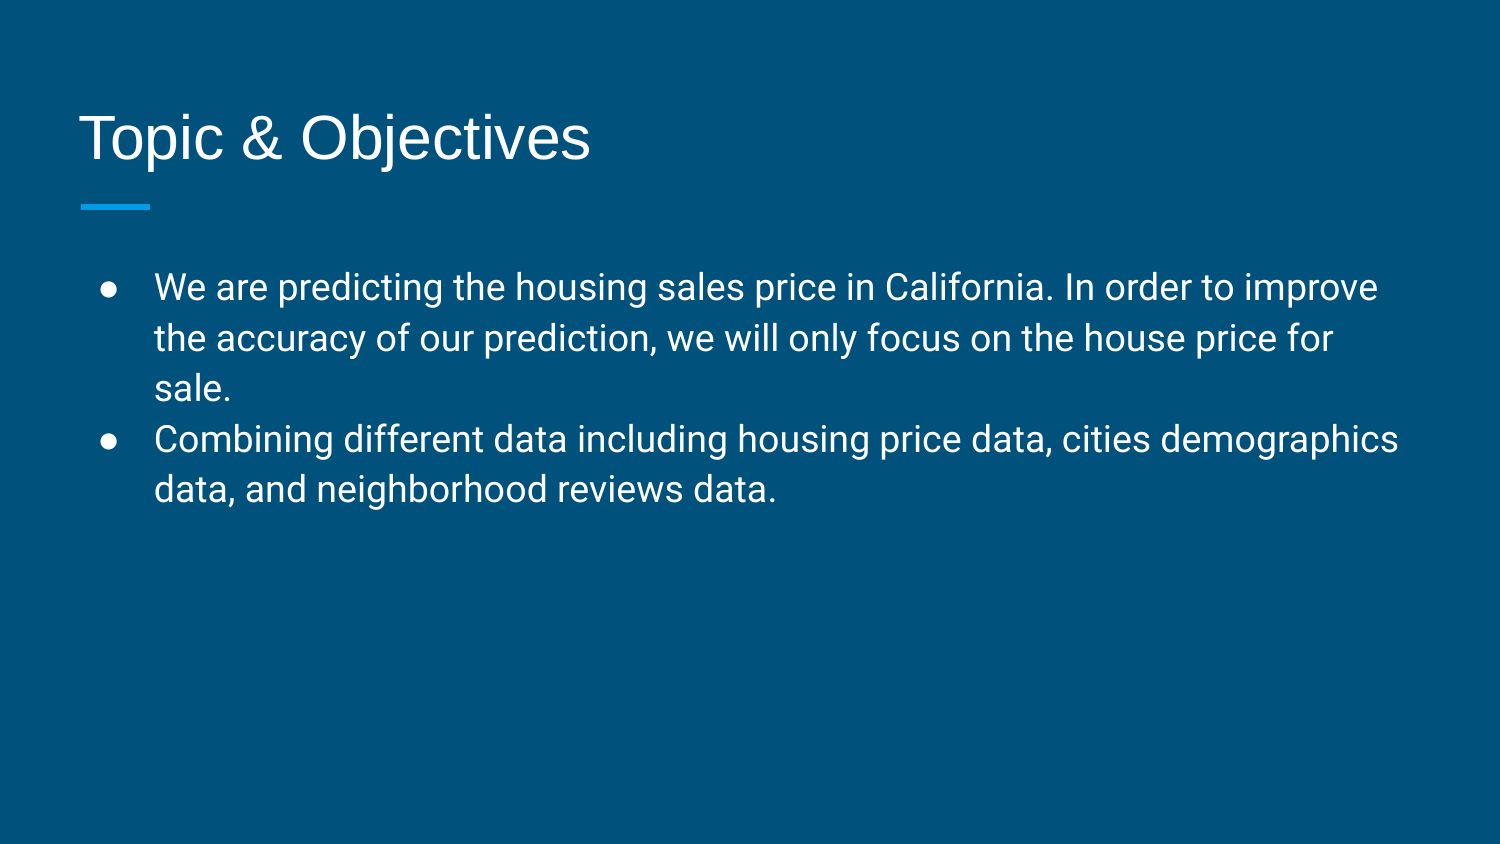

# Topic & Objectives
We are predicting the housing sales price in California. In order to improve the accuracy of our prediction, we will only focus on the house price for sale.
Combining different data including housing price data, cities demographics data, and neighborhood reviews data.